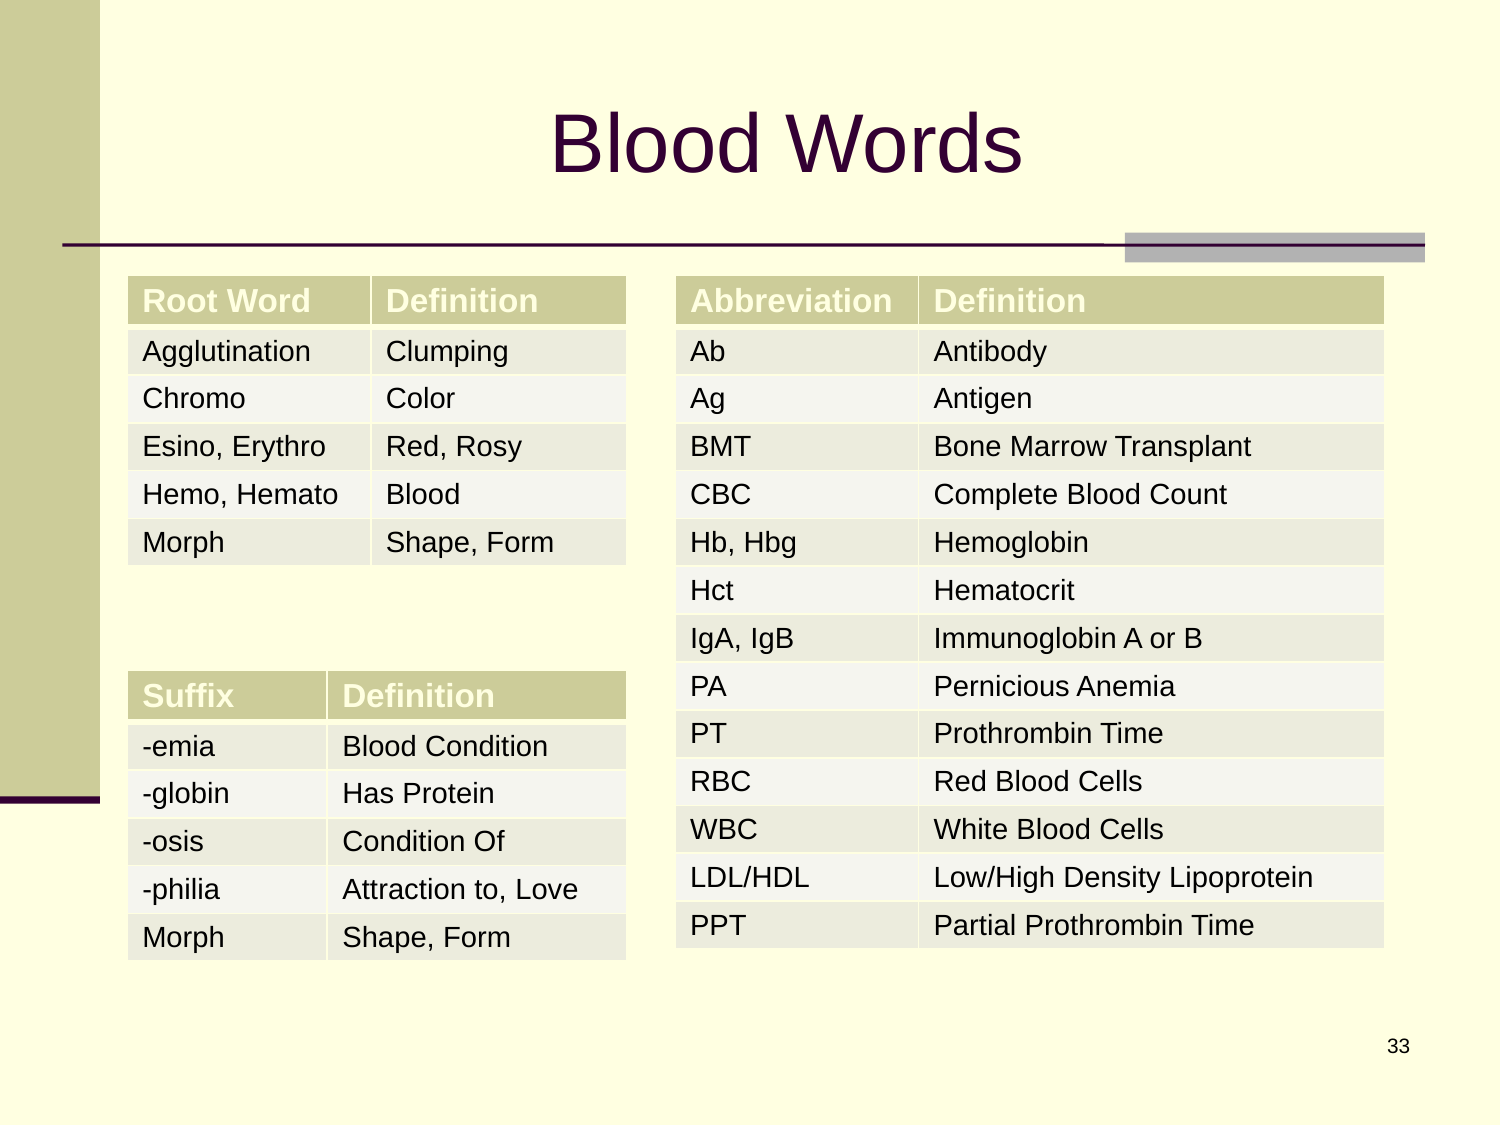

# Blood Words
| Root Word | Definition |
| --- | --- |
| Agglutination | Clumping |
| Chromo | Color |
| Esino, Erythro | Red, Rosy |
| Hemo, Hemato | Blood |
| Morph | Shape, Form |
| Abbreviation | Definition |
| --- | --- |
| Ab | Antibody |
| Ag | Antigen |
| BMT | Bone Marrow Transplant |
| CBC | Complete Blood Count |
| Hb, Hbg | Hemoglobin |
| Hct | Hematocrit |
| IgA, IgB | Immunoglobin A or B |
| PA | Pernicious Anemia |
| PT | Prothrombin Time |
| RBC | Red Blood Cells |
| WBC | White Blood Cells |
| LDL/HDL | Low/High Density Lipoprotein |
| PPT | Partial Prothrombin Time |
| Suffix | Definition |
| --- | --- |
| -emia | Blood Condition |
| -globin | Has Protein |
| -osis | Condition Of |
| -philia | Attraction to, Love |
| Morph | Shape, Form |
33